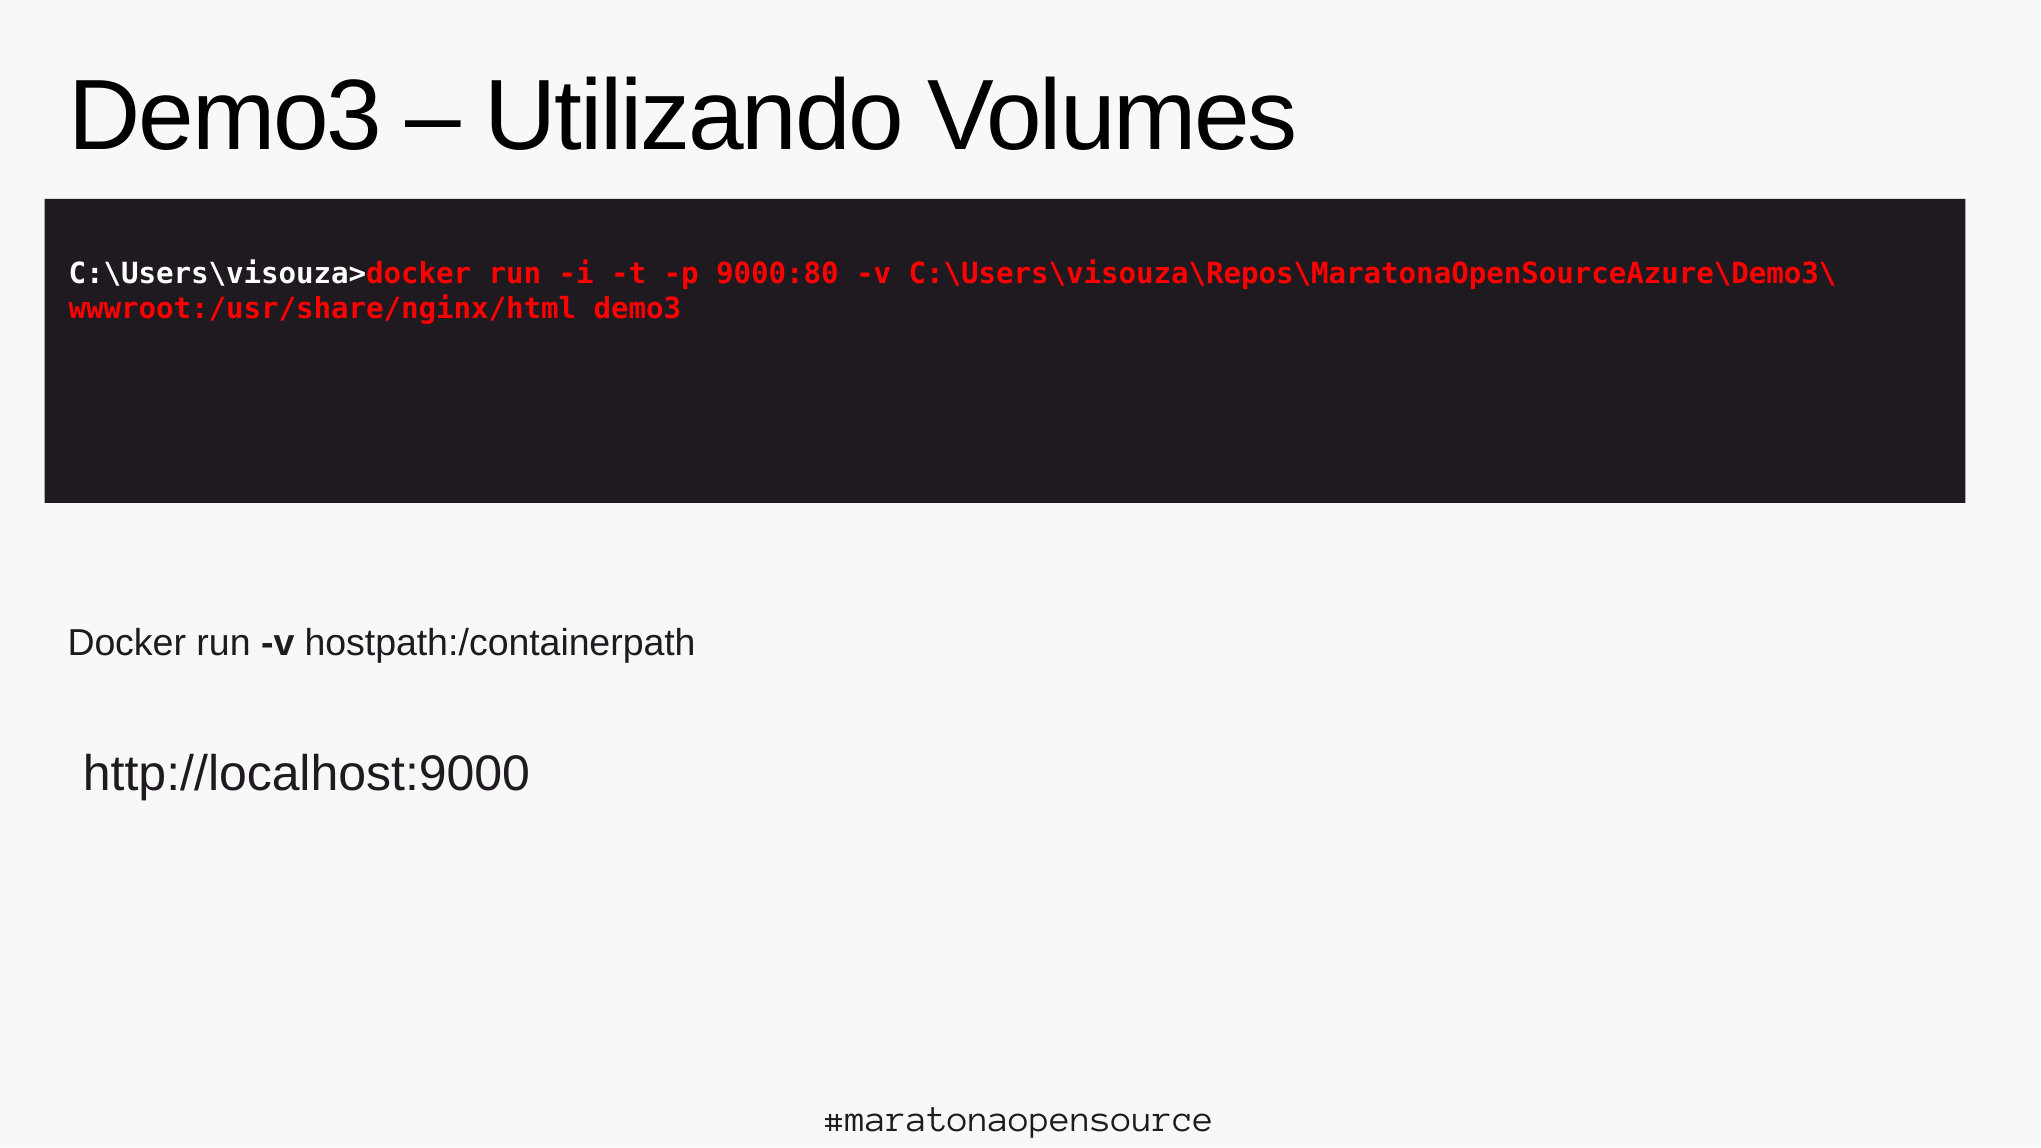

# Demo3 – Utilizando Volumes

C:\Users\visouza>docker run -i -t -p 9000:80 -v C:\Users\visouza\Repos\MaratonaOpenSourceAzure\Demo3\wwwroot:/usr/share/nginx/html demo3

Docker run -v hostpath:/containerpath
http://localhost:9000